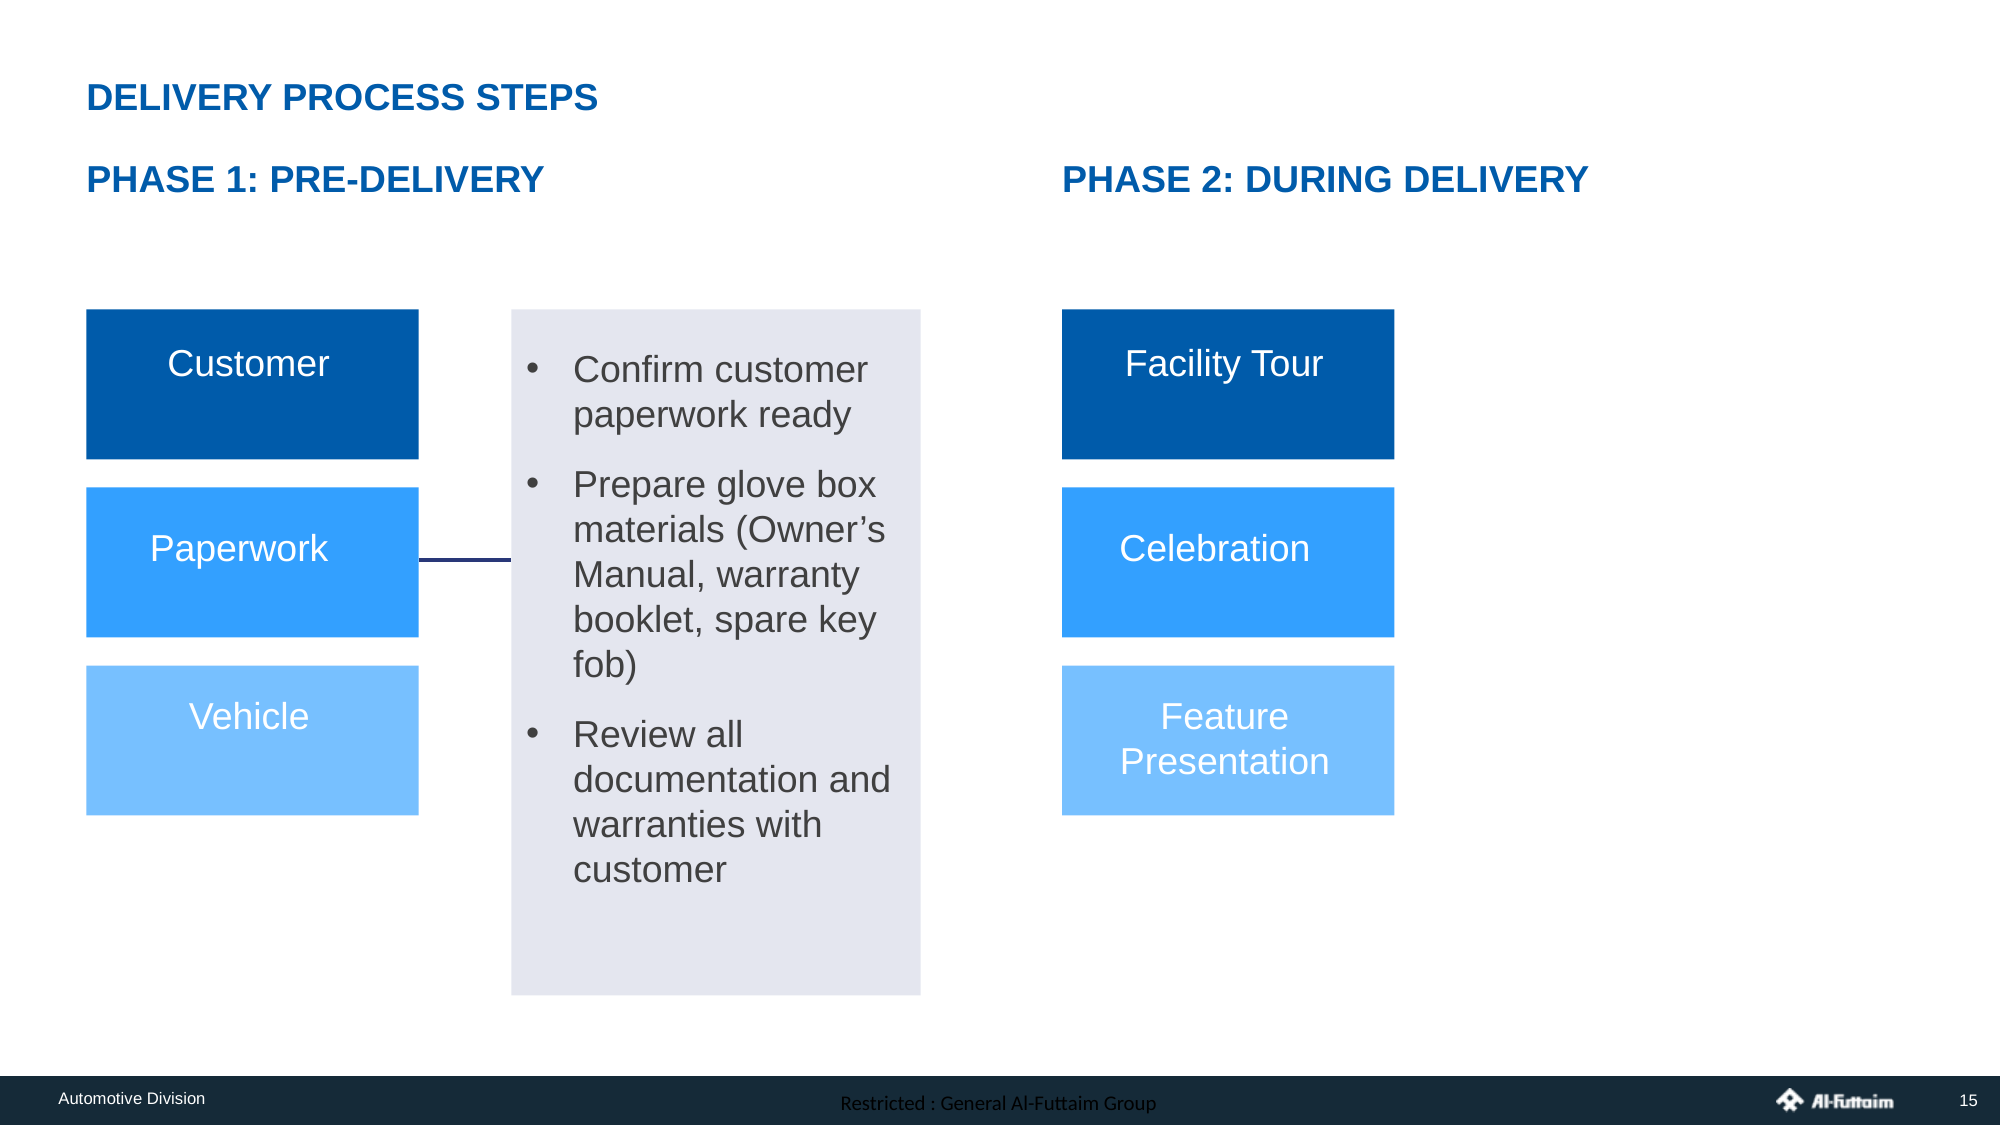

DELIVERY PROCESS STEPS
PHASE 1: PRE-DELIVERY
PHASE 2: DURING DELIVERY

Confirm customer paperwork ready
Prepare glove box materials (Owner’s Manual, warranty booklet, spare key fob)
Review all documentation and warranties with customer

Customer
Facility Tour

Paperwork
Celebration

Vehicle
Feature Presentation
Manage Expectation
Manage Expectation